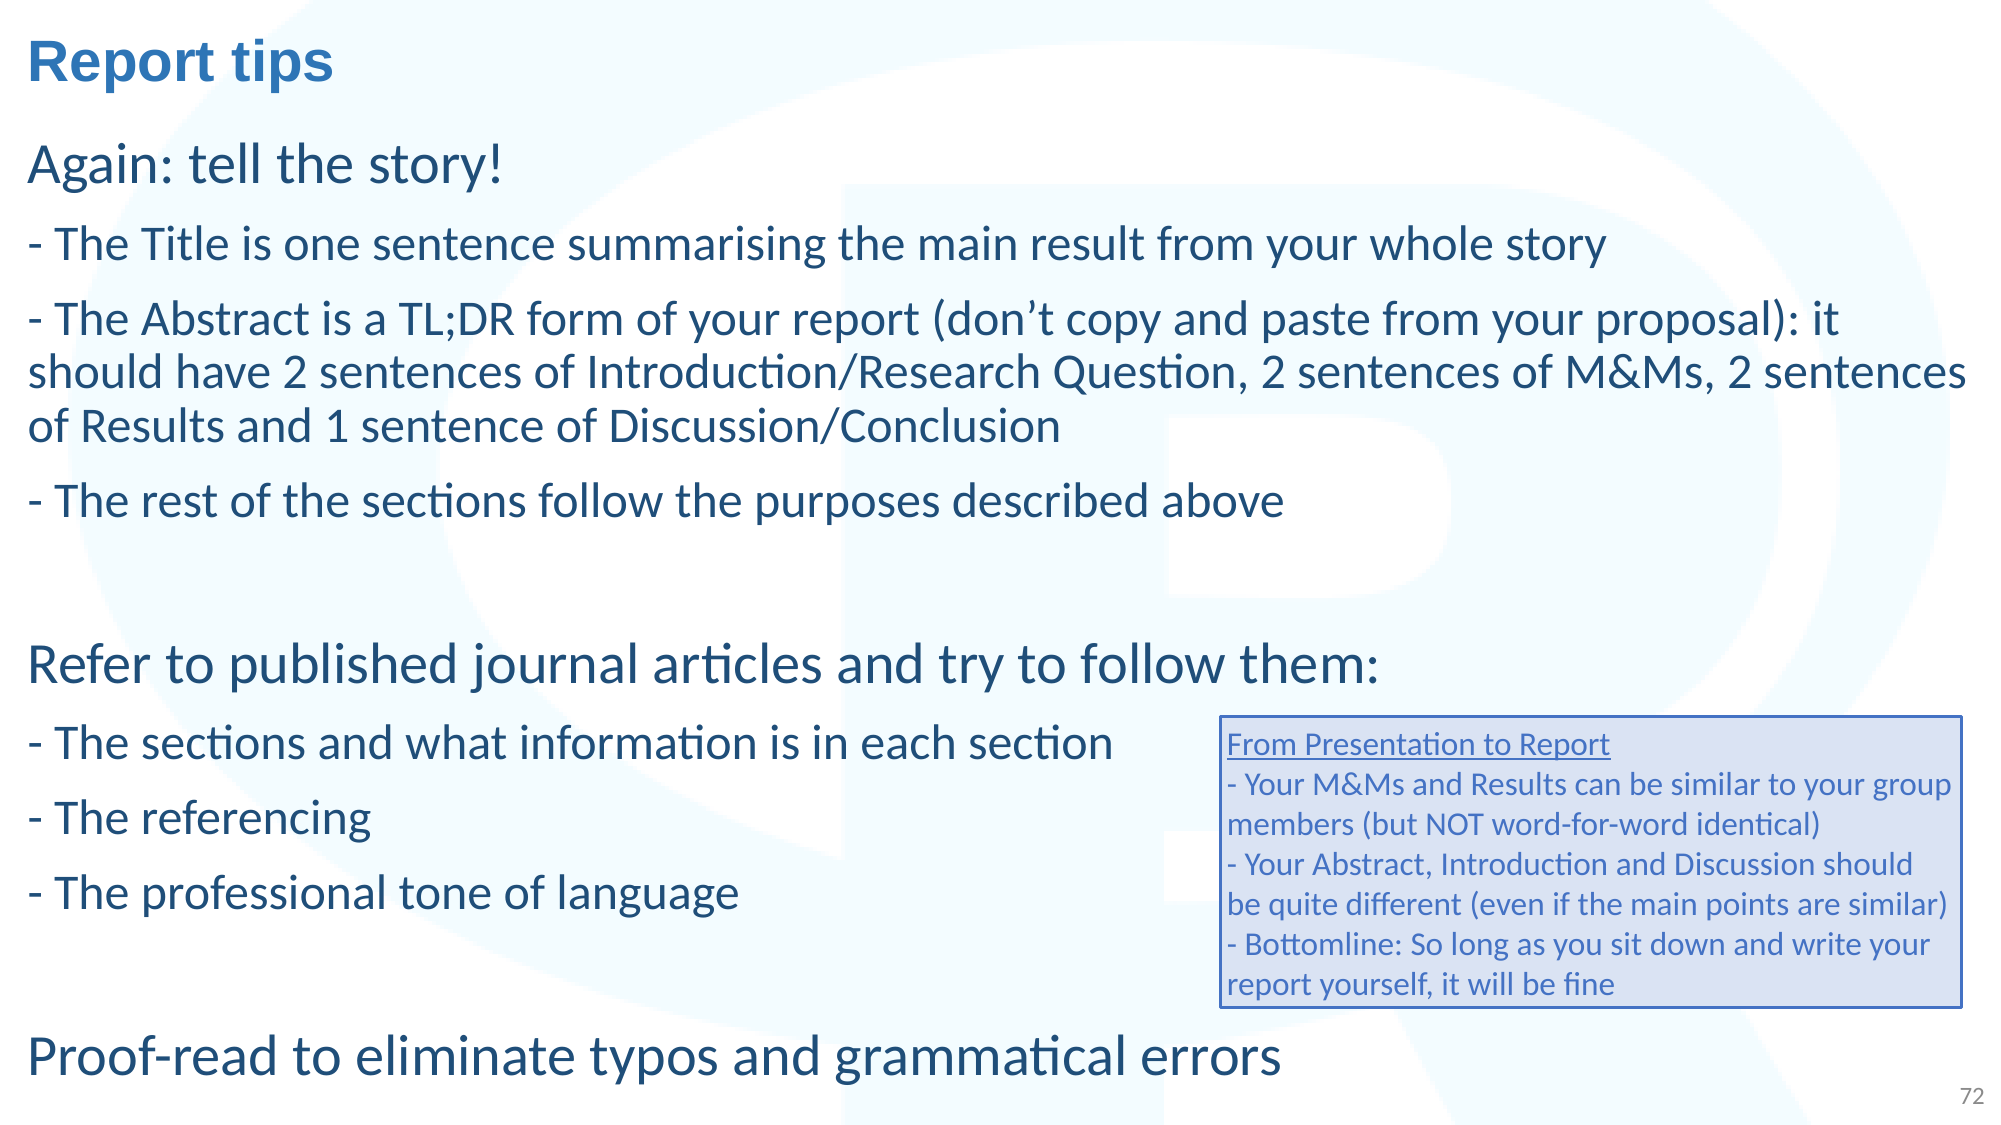

# Report tips
Again: tell the story!
- The Title is one sentence summarising the main result from your whole story
- The Abstract is a TL;DR form of your report (don’t copy and paste from your proposal): it should have 2 sentences of Introduction/Research Question, 2 sentences of M&Ms, 2 sentences of Results and 1 sentence of Discussion/Conclusion
- The rest of the sections follow the purposes described above

Refer to published journal articles and try to follow them:
- The sections and what information is in each section
- The referencing
- The professional tone of language

Proof-read to eliminate typos and grammatical errors
From Presentation to Report
- Your M&Ms and Results can be similar to your group members (but NOT word-for-word identical)
- Your Abstract, Introduction and Discussion should be quite different (even if the main points are similar)
- Bottomline: So long as you sit down and write your report yourself, it will be fine
72